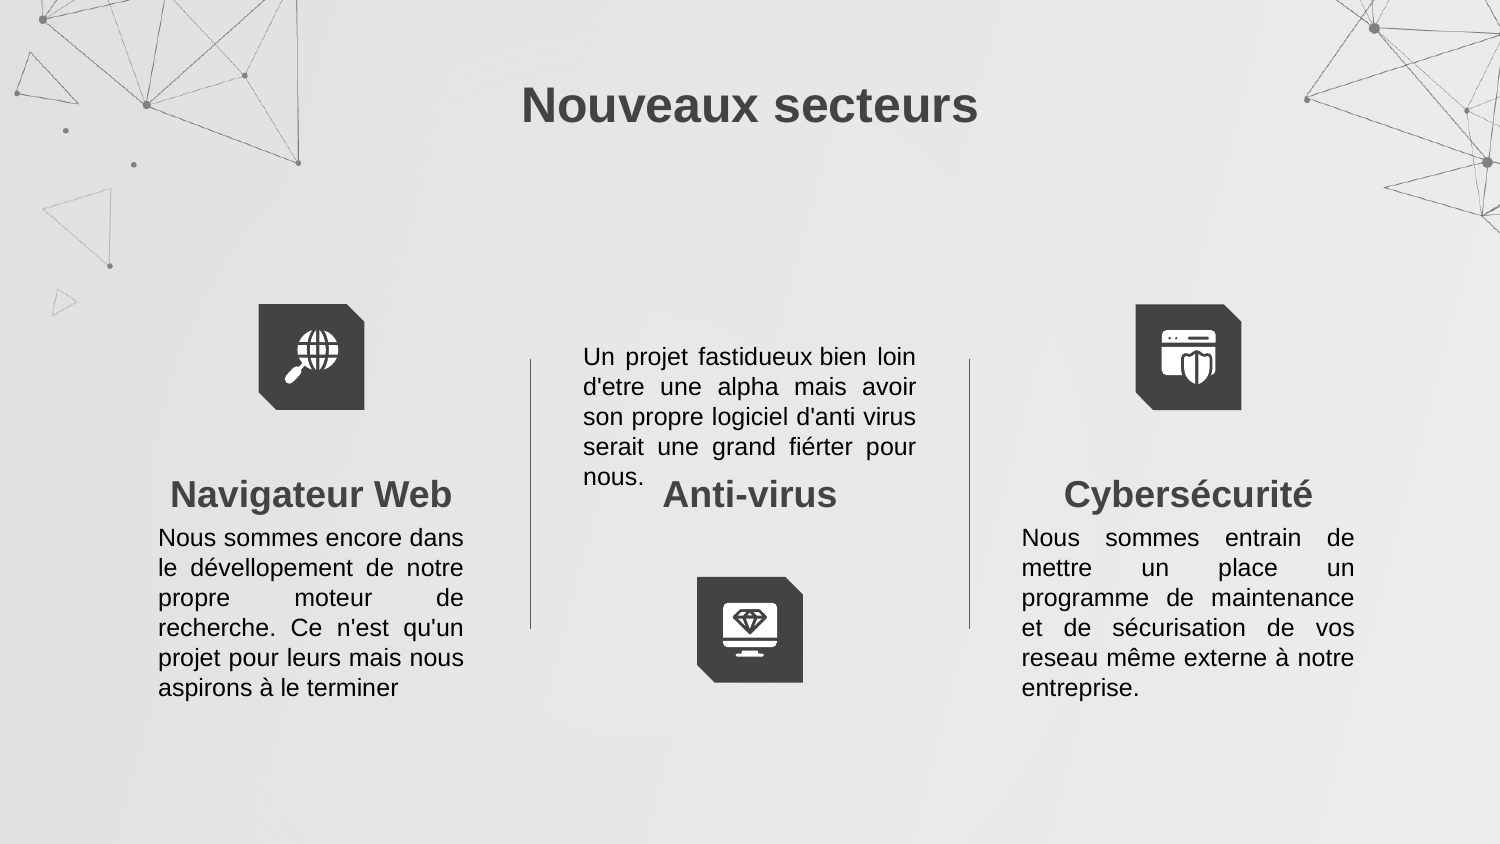

Nouveaux secteurs

Un projet fastidueux bien loin d'etre une alpha mais avoir son propre logiciel d'anti virus serait une grand fiérter pour nous.

# Navigateur Web
Anti-virus
Cybersécurité
Nous sommes encore dans le dévellopement de notre propre moteur de recherche. Ce n'est qu'un projet pour leurs mais nous aspirons à le terminer
Nous sommes entrain de mettre un place un programme de maintenance et de sécurisation de vos reseau même externe à notre entreprise.